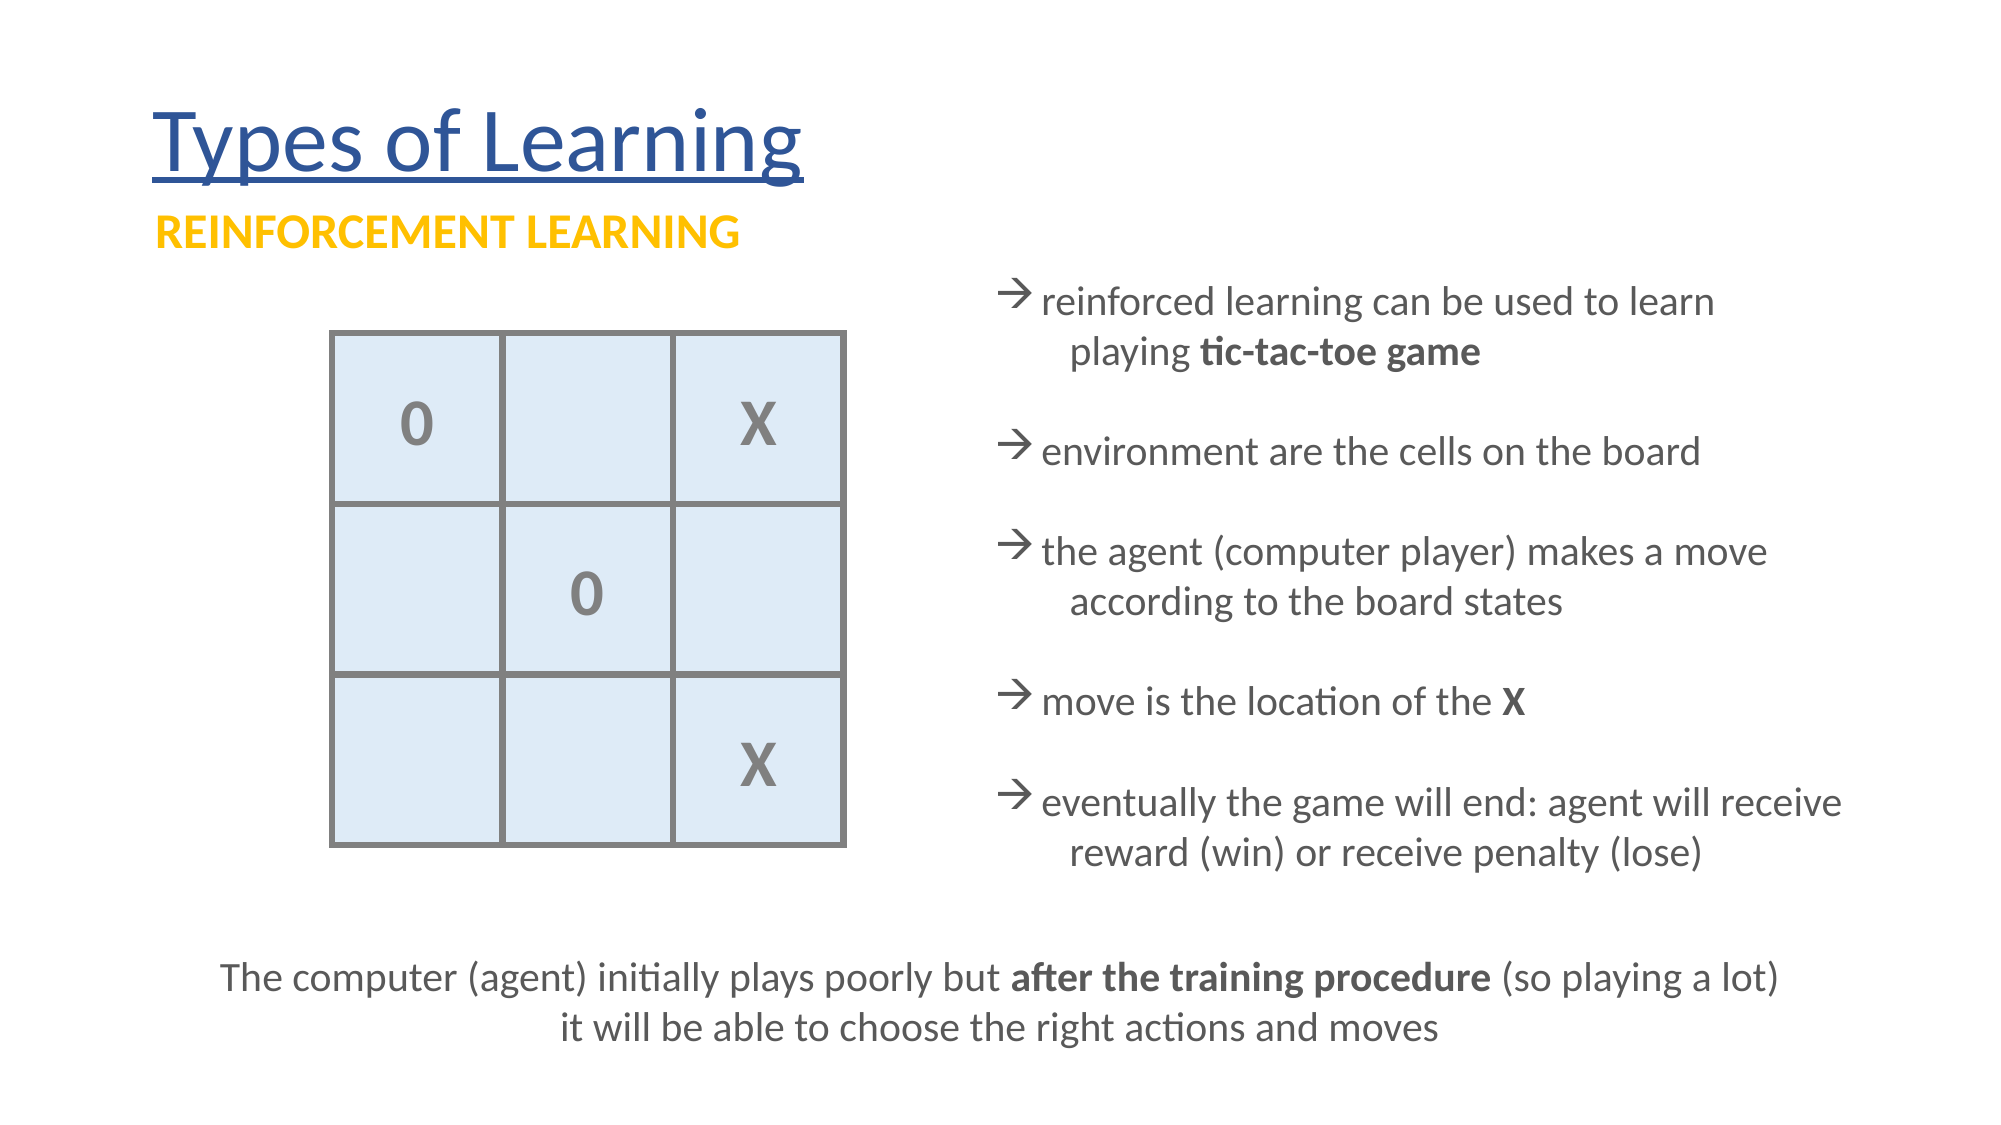

# Types of Learning
REINFORCEMENT LEARNING
reinforced learning can be used to learn
playing tic-tac-toe game

environment are the cells on the board

the agent (computer player) makes a move
according to the board states

move is the location of the X

eventually the game will end: agent will receive
reward (win) or receive penalty (lose)
0

X

0

X
The computer (agent) initially plays poorly but after the training procedure (so playing a lot)
it will be able to choose the right actions and moves